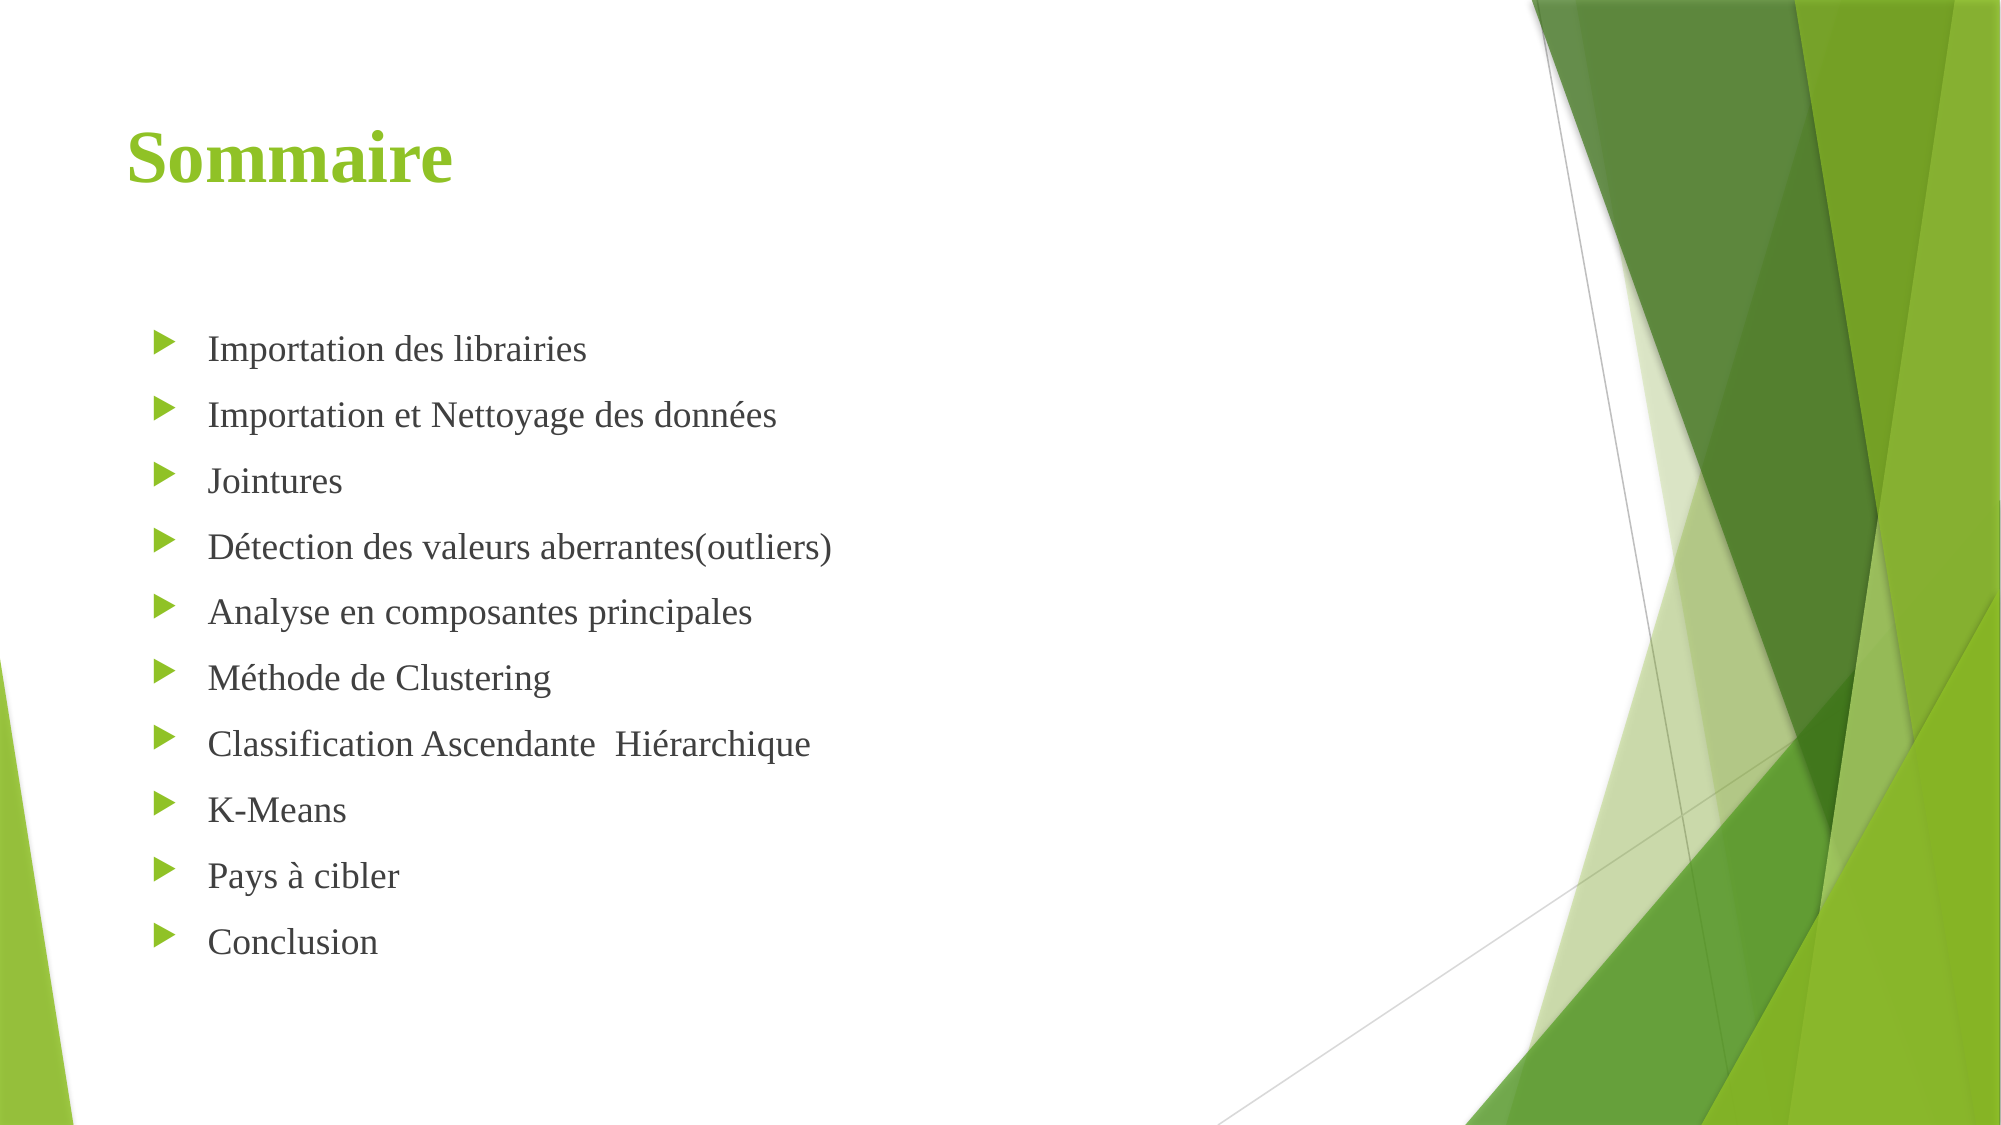

# Sommaire
Importation des librairies
Importation et Nettoyage des données
Jointures
Détection des valeurs aberrantes(outliers)
Analyse en composantes principales
Méthode de Clustering
Classification Ascendante  Hiérarchique
K-Means
Pays à cibler
Conclusion